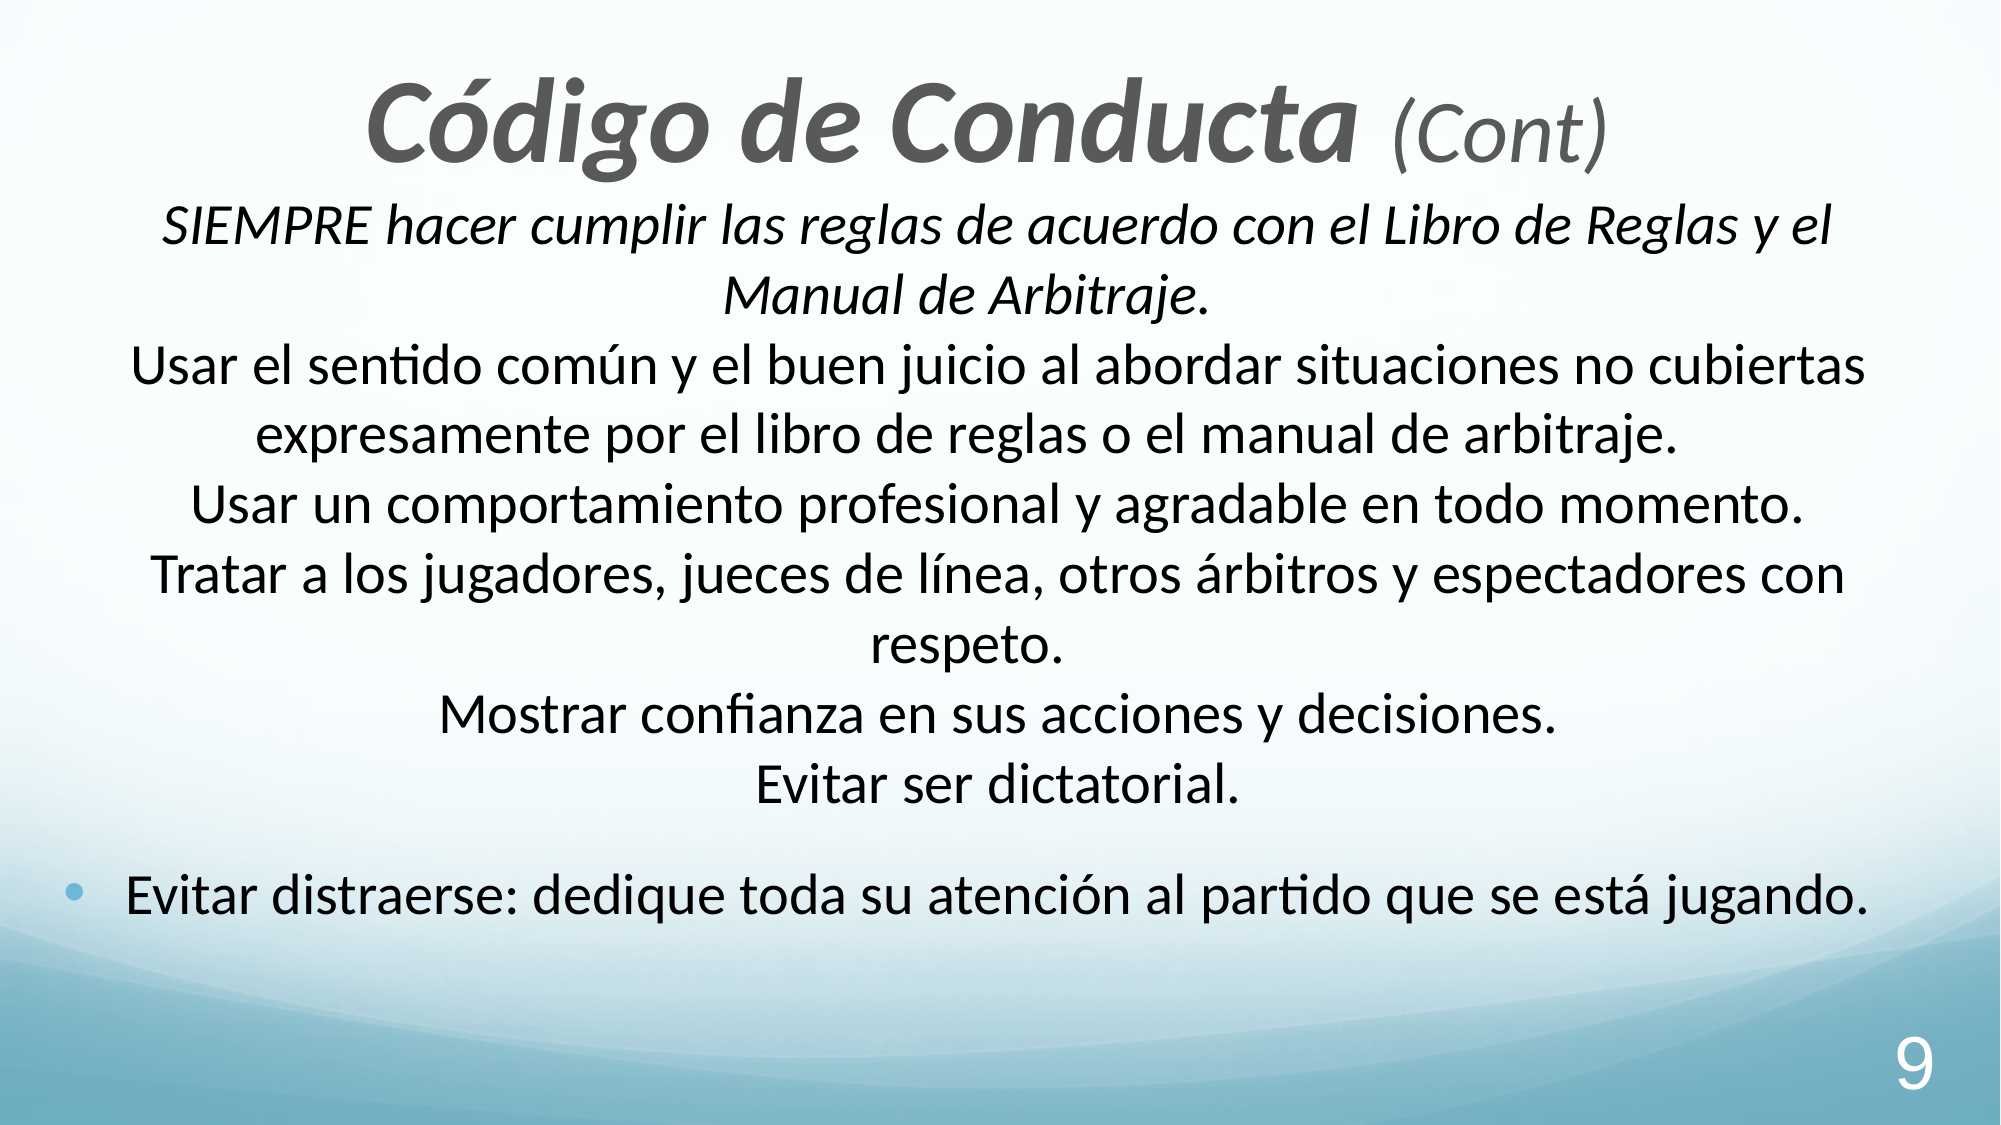

Código de Conducta (Cont)
SIEMPRE hacer cumplir las reglas de acuerdo con el Libro de Reglas y el Manual de Arbitraje.
Usar el sentido común y el buen juicio al abordar situaciones no cubiertas expresamente por el libro de reglas o el manual de arbitraje.
Usar un comportamiento profesional y agradable en todo momento.
Tratar a los jugadores, jueces de línea, otros árbitros y espectadores con respeto.
Mostrar confianza en sus acciones y decisiones.
Evitar ser dictatorial.
Evitar distraerse: dedique toda su atención al partido que se está jugando.

9